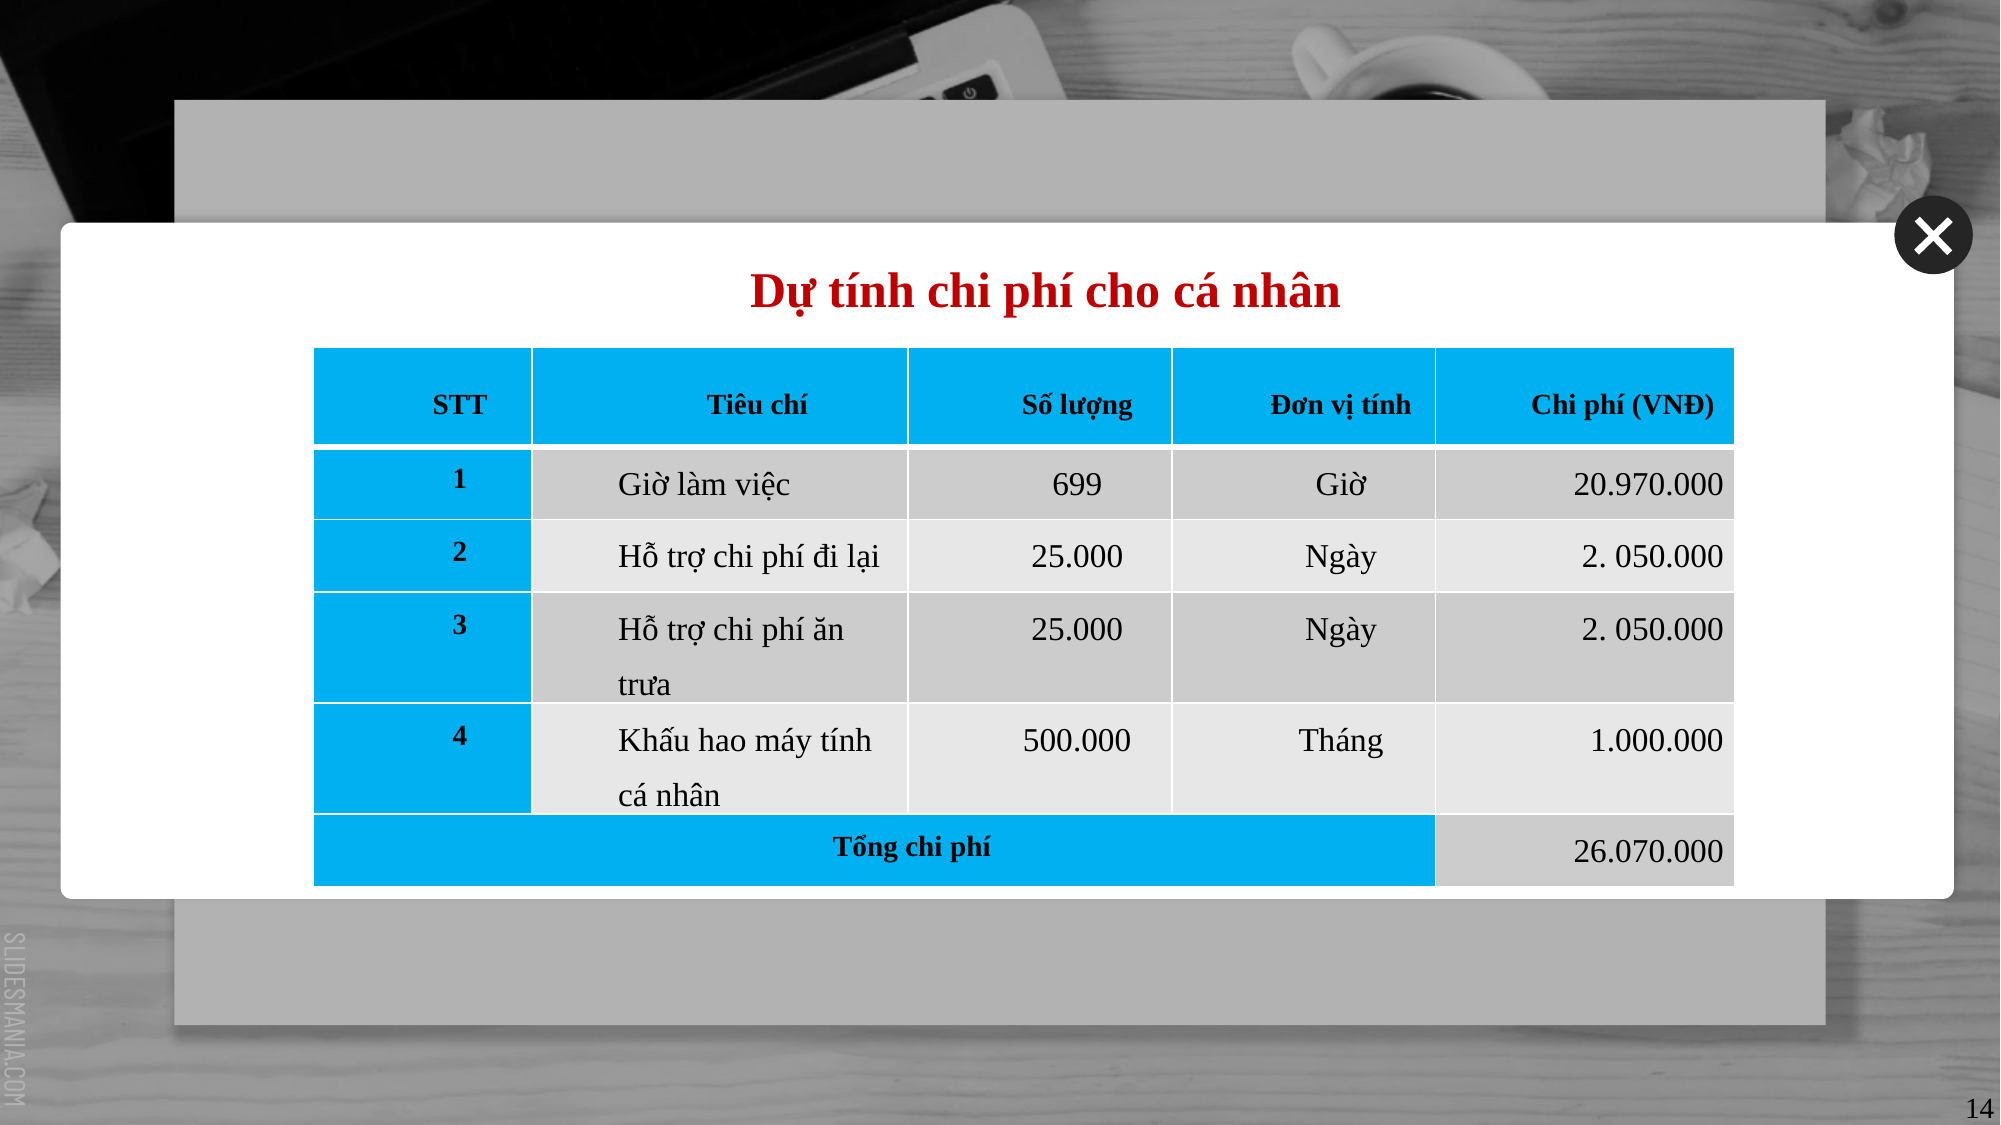

# Dự tính chi phí cho cá nhân
| STT | Tiêu chí | Số lượng | Đơn vị tính | Chi phí (VNĐ) |
| --- | --- | --- | --- | --- |
| 1 | Giờ làm việc | 699 | Giờ | 20.970.000 |
| 2 | Hỗ trợ chi phí đi lại | 25.000 | Ngày | 2. 050.000 |
| 3 | Hỗ trợ chi phí ăn trưa | 25.000 | Ngày | 2. 050.000 |
| 4 | Khấu hao máy tính cá nhân | 500.000 | Tháng | 1.000.000 |
| Tổng chi phí |  |  |  | 26.070.000 |
14